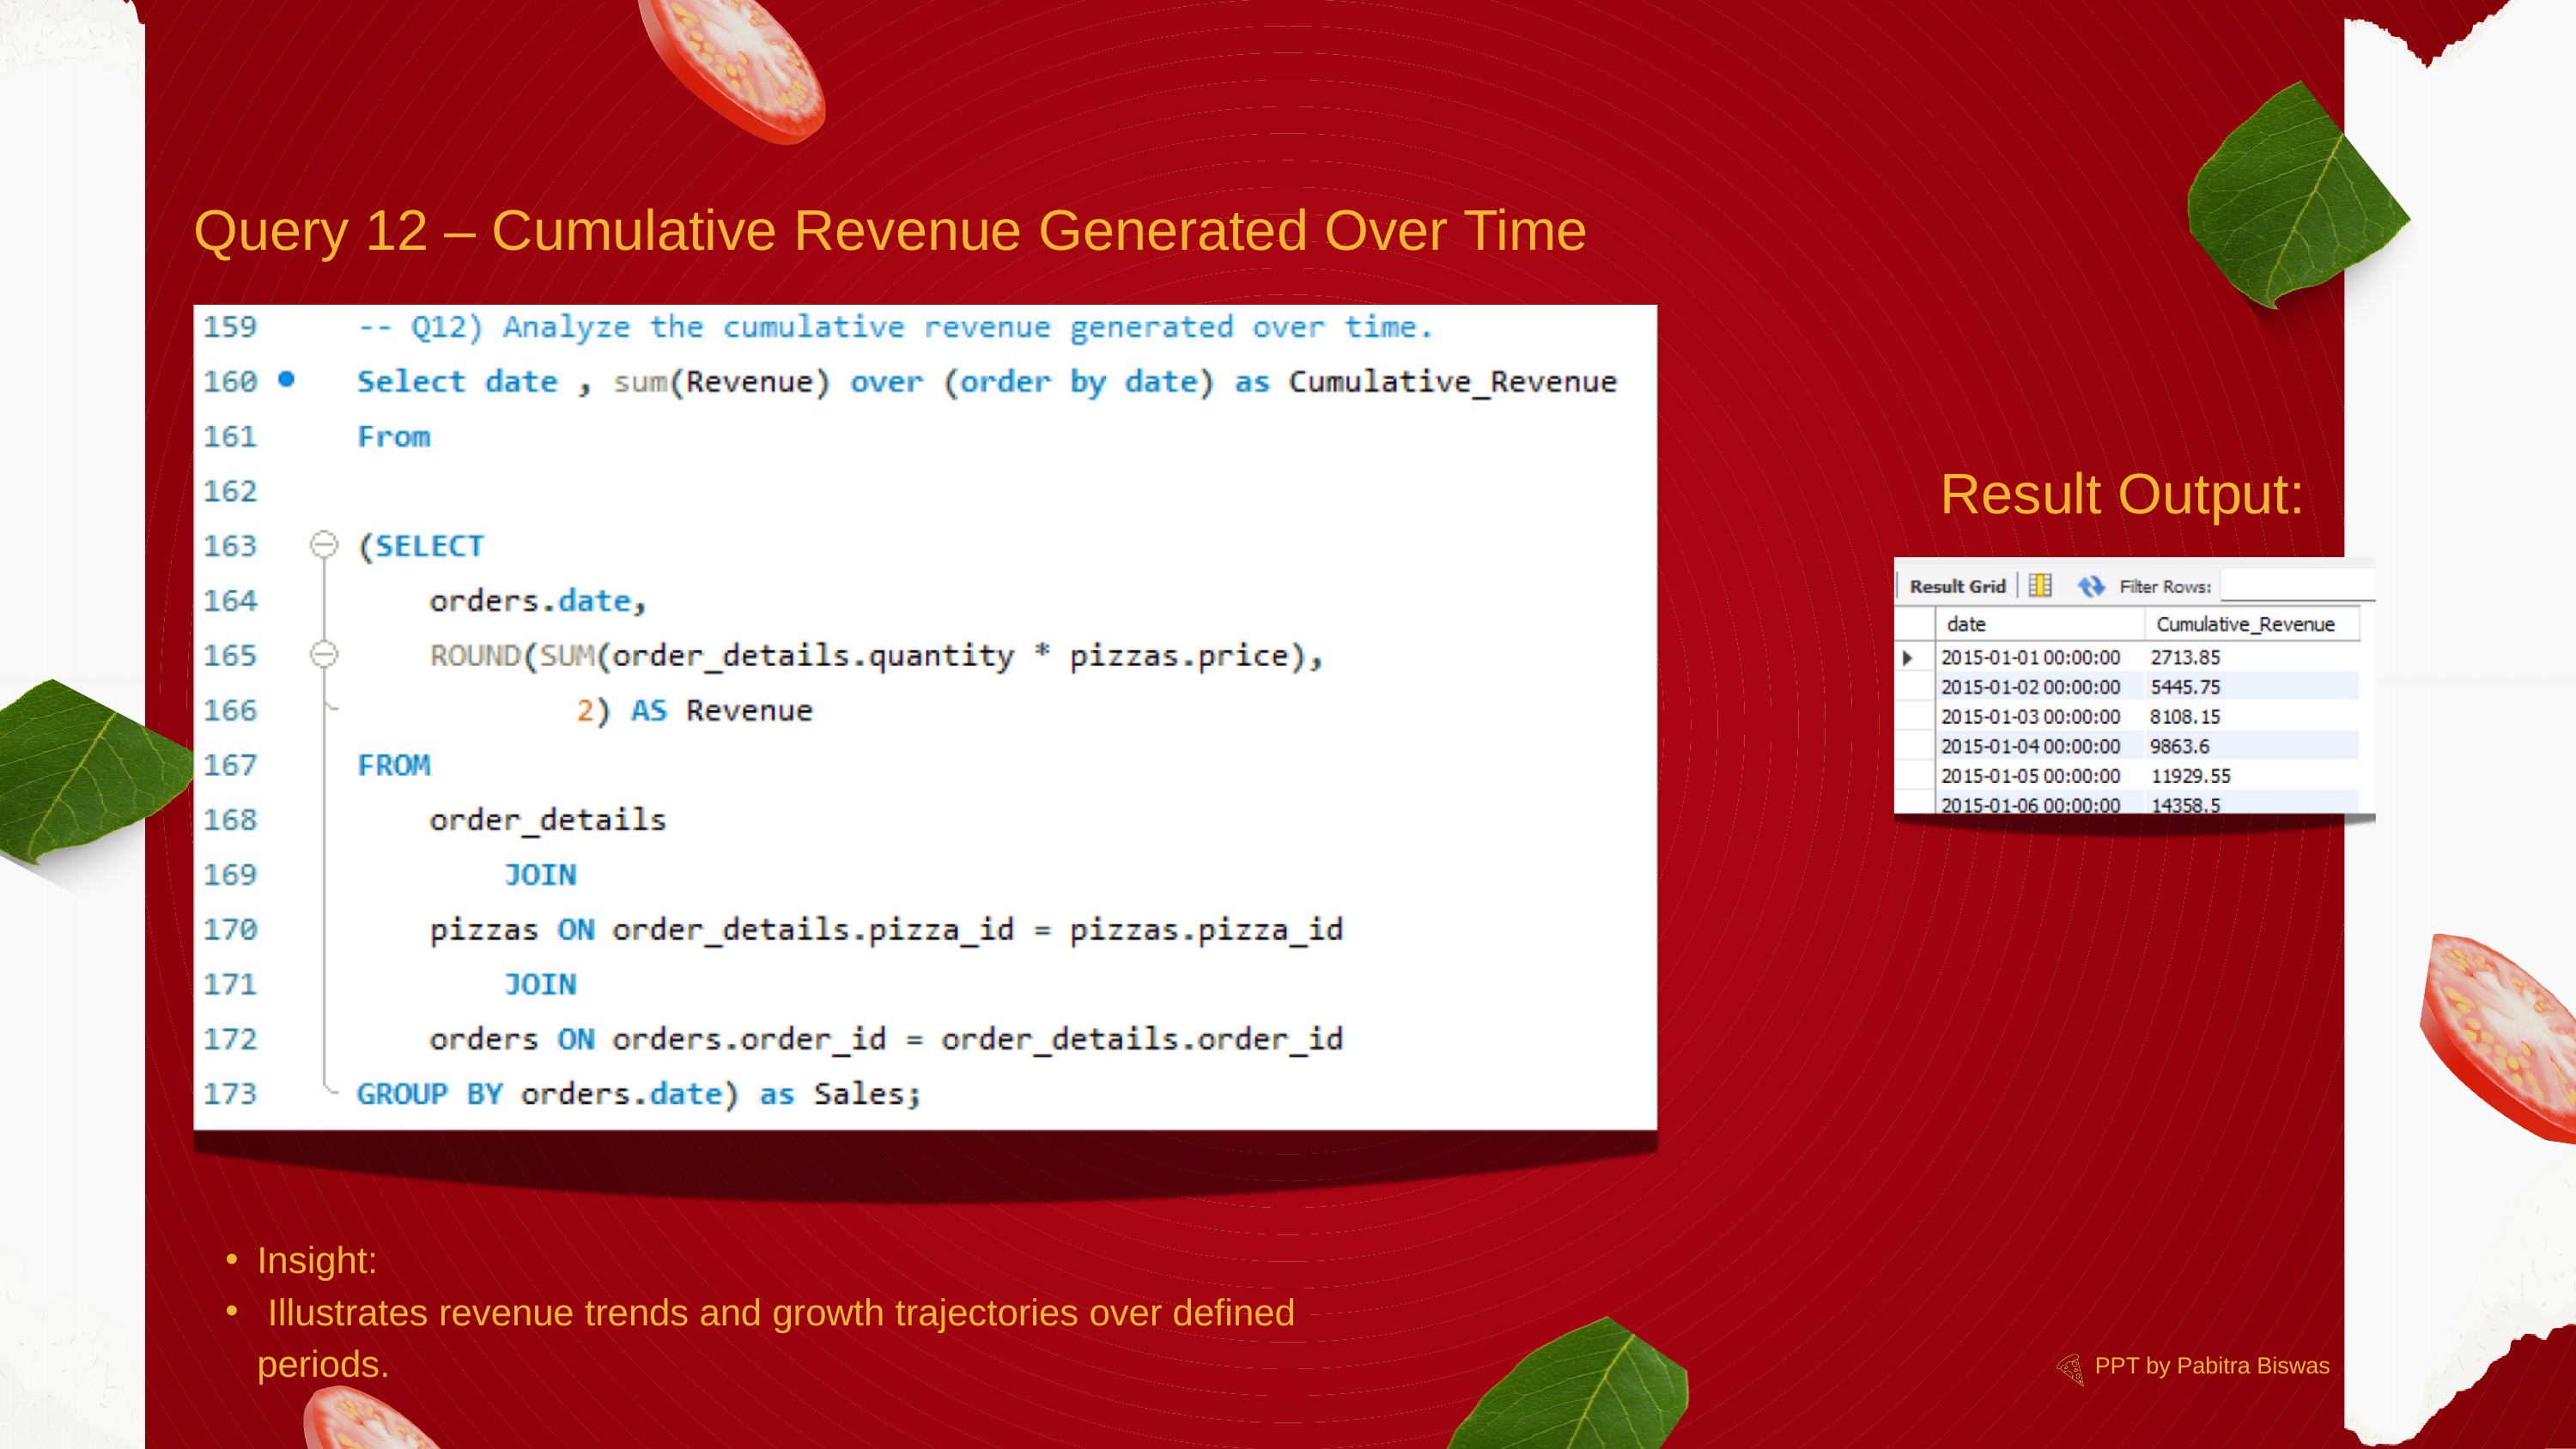

Query 12 – Cumulative Revenue Generated Over Time

Result Output:

Insight:
 Illustrates revenue trends and growth trajectories over defined periods.

PPT by Pabitra Biswas